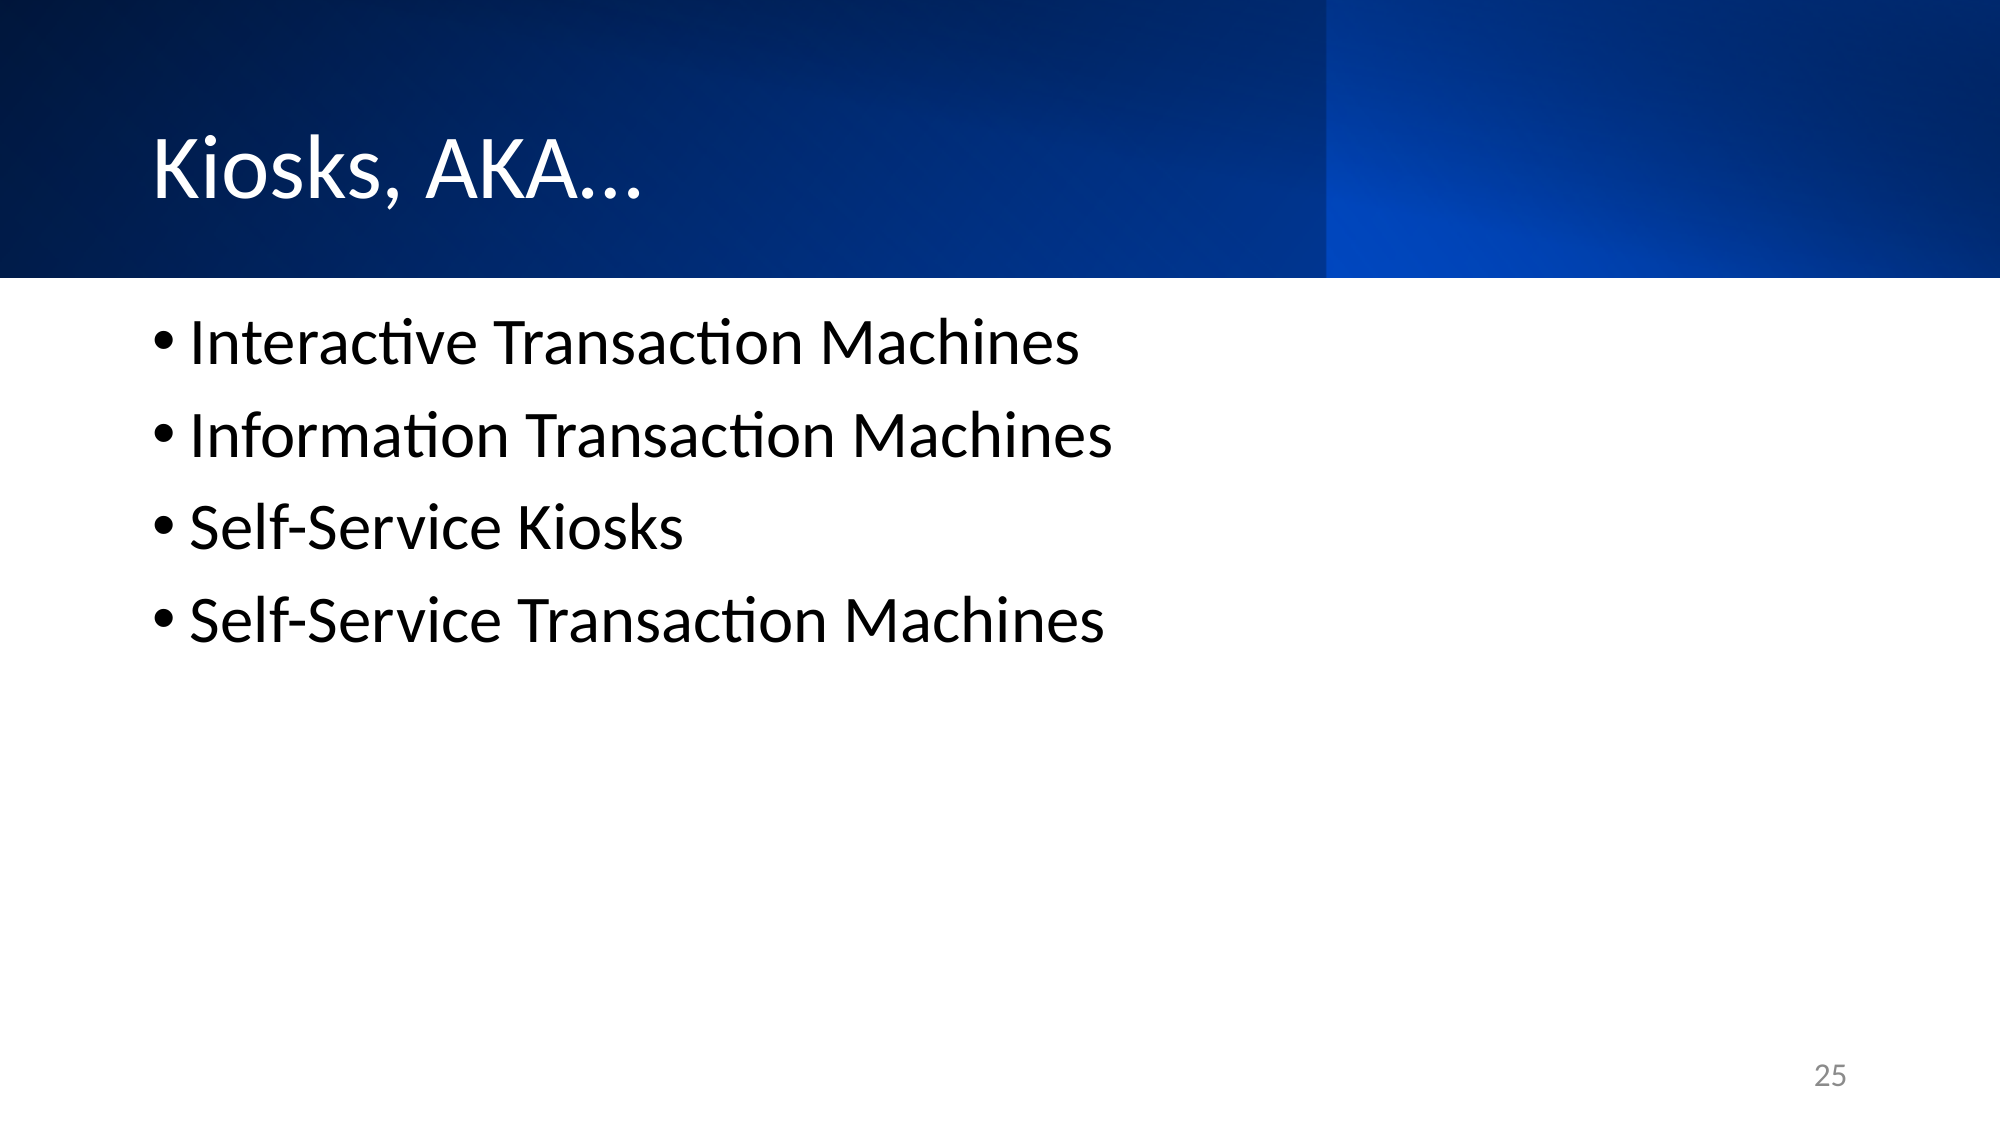

# Kiosks, AKA…
Interactive Transaction Machines
Information Transaction Machines
Self-Service Kiosks
Self-Service Transaction Machines
25